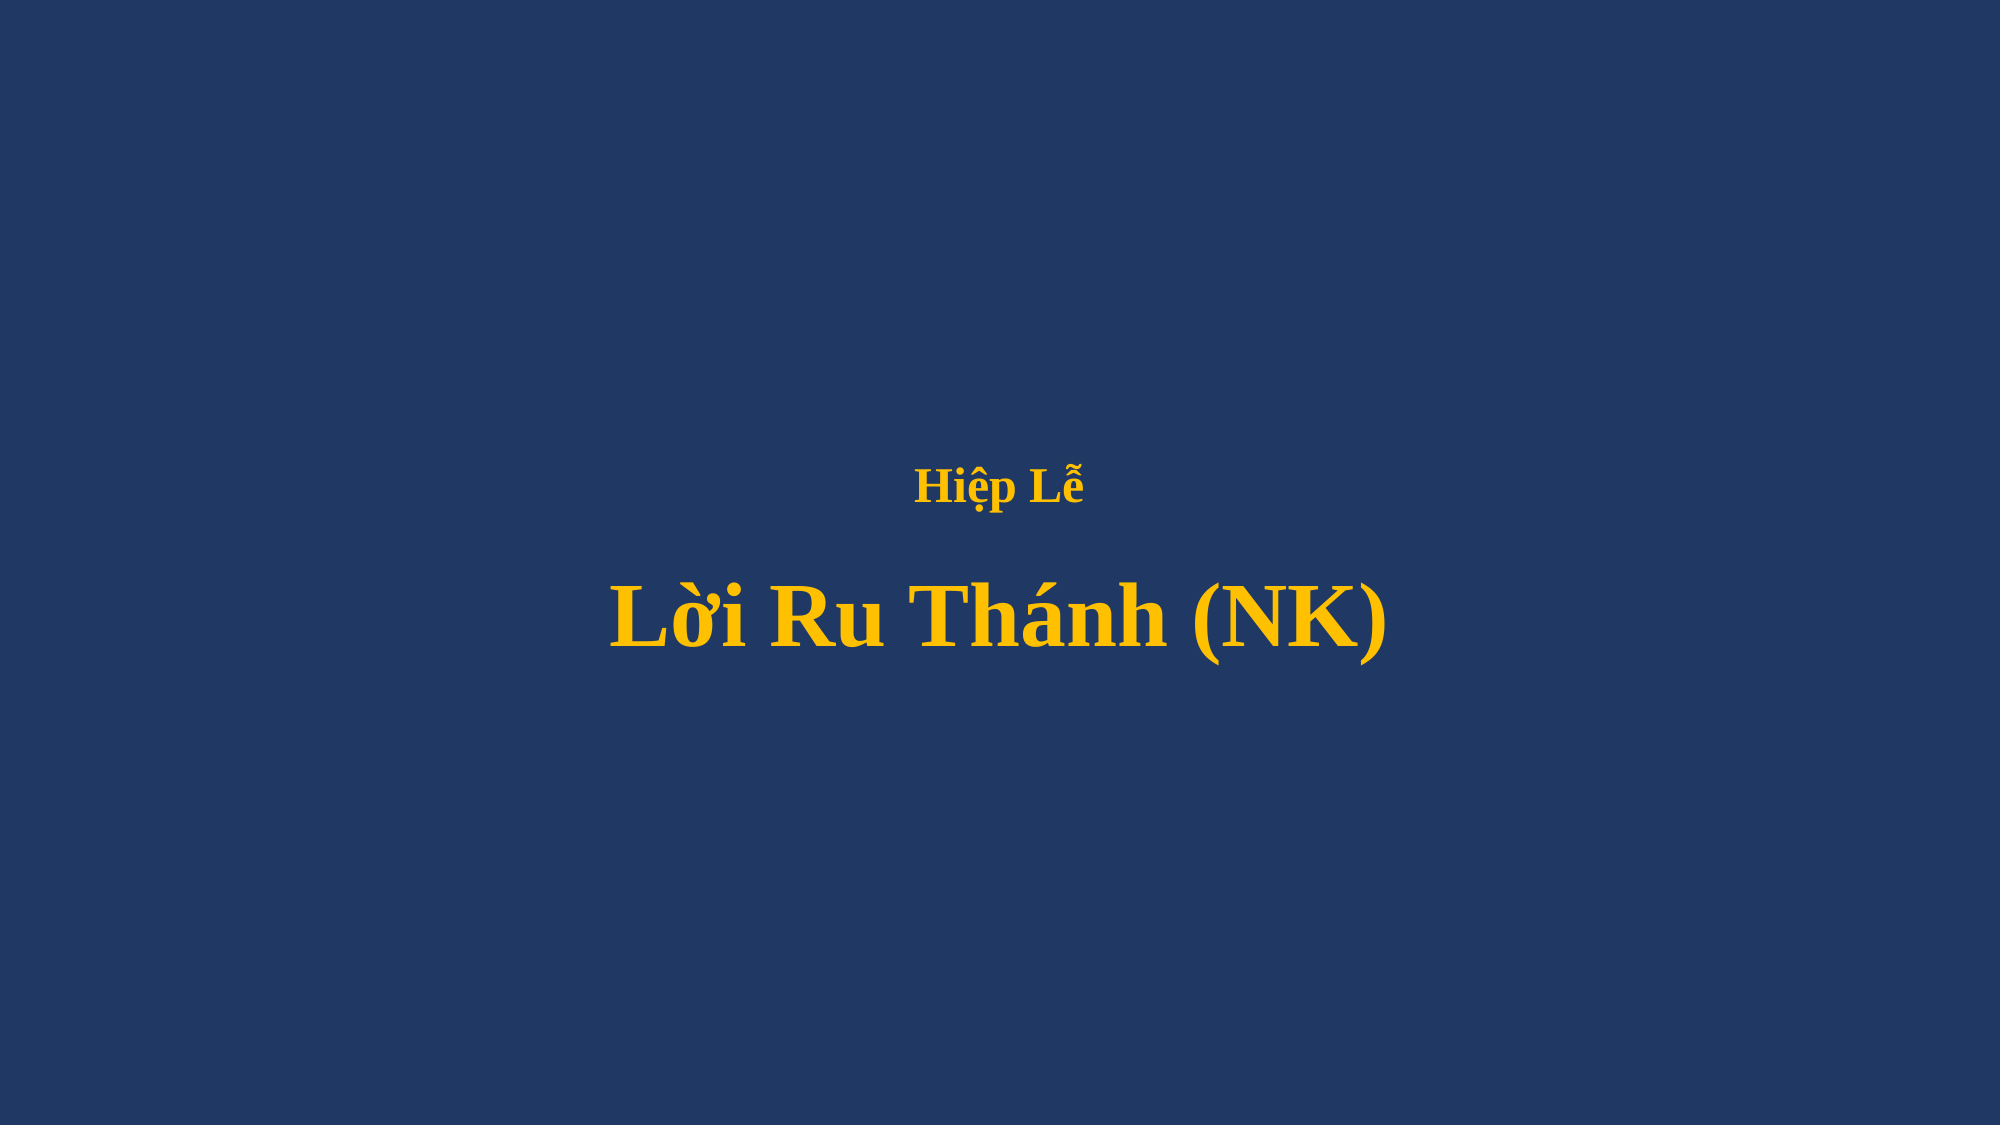

# Hiệp Lễ Lời Ru Thánh (NK)